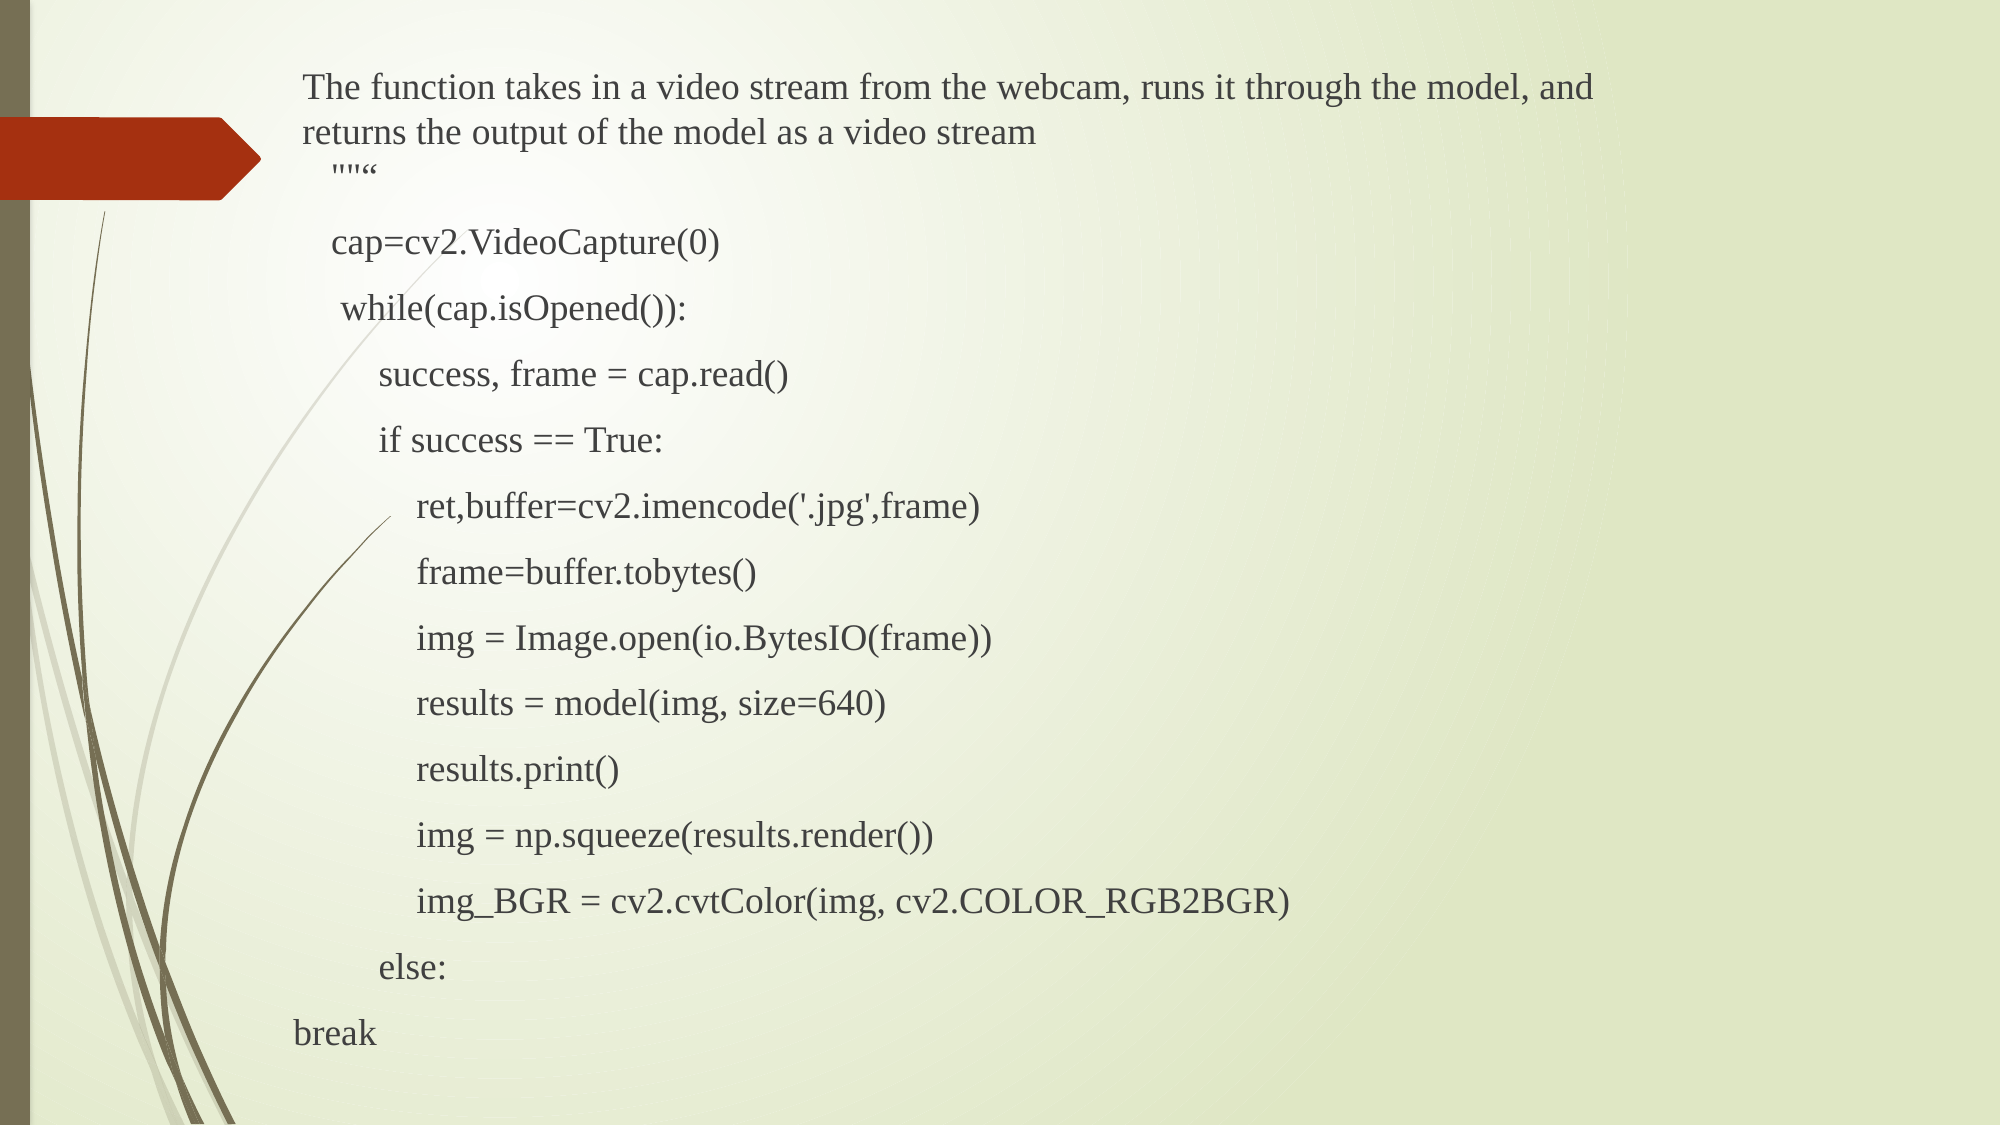

The function takes in a video stream from the webcam, runs it through the model, and returns the output of the model as a video stream
   ""“
   cap=cv2.VideoCapture(0)
    while(cap.isOpened()):
        success, frame = cap.read()
        if success == True:
            ret,buffer=cv2.imencode('.jpg',frame)
            frame=buffer.tobytes()
            img = Image.open(io.BytesIO(frame))
            results = model(img, size=640)
            results.print()
            img = np.squeeze(results.render())
            img_BGR = cv2.cvtColor(img, cv2.COLOR_RGB2BGR)
        else:
 break